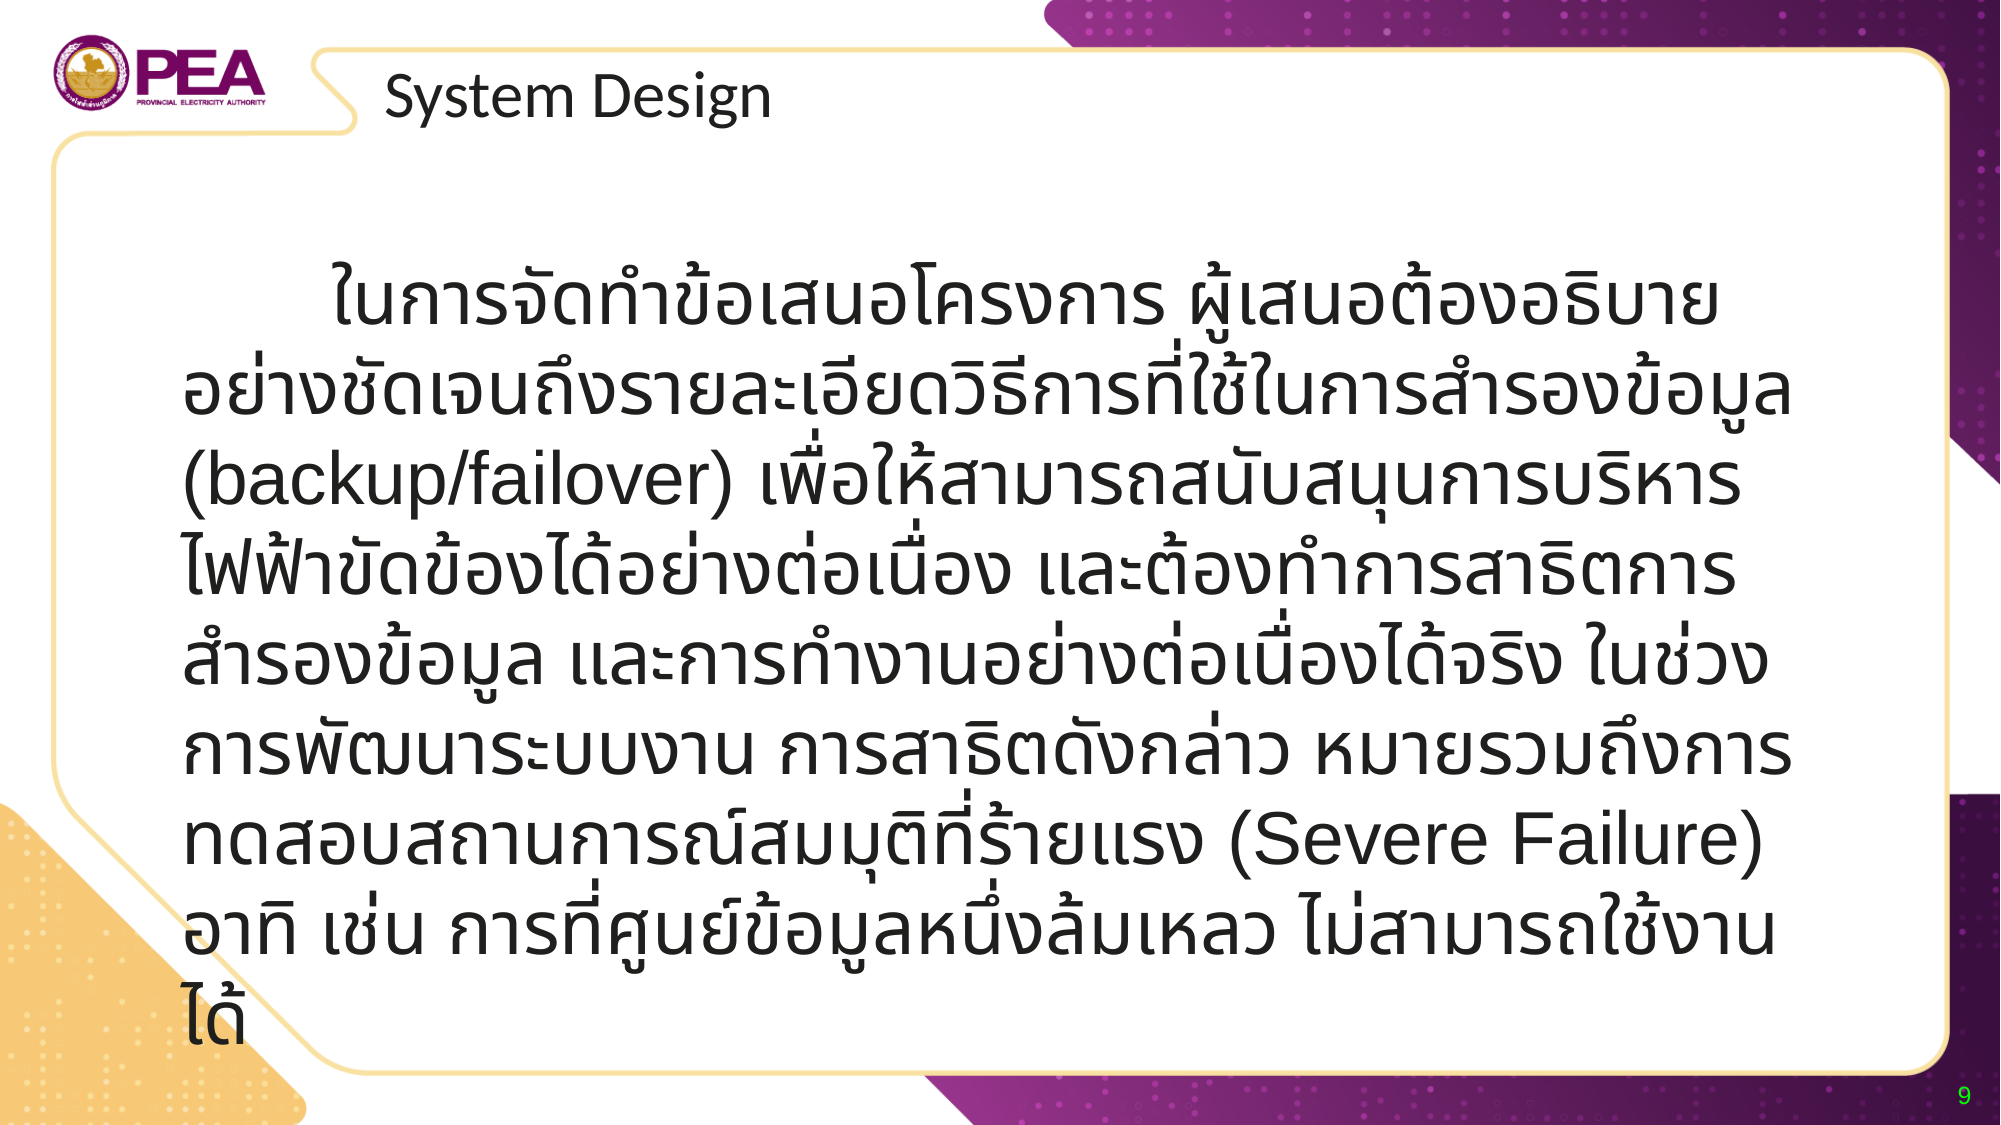

System Design
	ในการจัดทำข้อเสนอโครงการ ผู้เสนอต้องอธิบายอย่างชัดเจนถึงรายละเอียดวิธีการที่ใช้ในการสำรองข้อมูล (backup/failover) เพื่อให้สามารถสนับสนุนการบริหารไฟฟ้าขัดข้องได้อย่างต่อเนื่อง และต้องทำการสาธิตการสำรองข้อมูล และการทำงานอย่างต่อเนื่องได้จริง ในช่วงการพัฒนาระบบงาน การสาธิตดังกล่าว หมายรวมถึงการทดสอบสถานการณ์สมมุติที่ร้ายแรง (Severe Failure) อาทิ เช่น การที่ศูนย์ข้อมูลหนึ่งล้มเหลว ไม่สามารถใช้งานได้
9